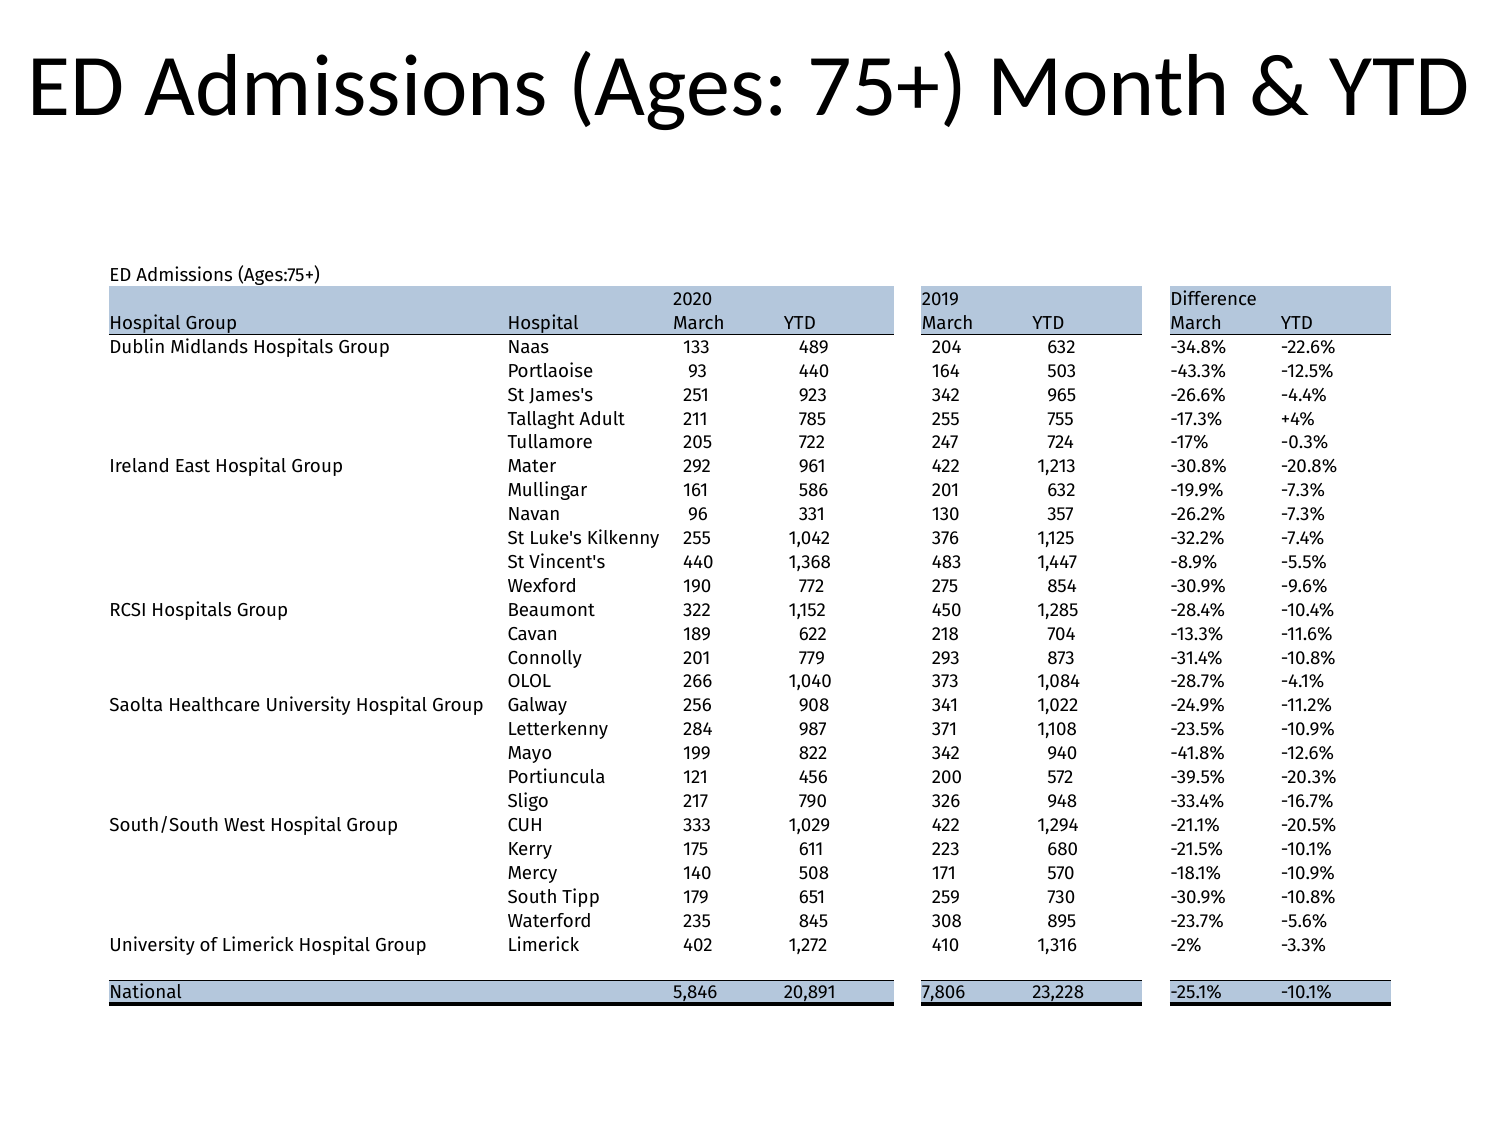

# ED Admissions (Ages: 75+) Month & YTD
| ED Admissions (Ages:75+) |  |  |  |  |  |  |  |  |  |
| --- | --- | --- | --- | --- | --- | --- | --- | --- | --- |
|  |  | 2020 |  |  | 2019 |  |  | Difference |  |
| Hospital Group | Hospital | March | YTD |  | March | YTD |  | March | YTD |
| Dublin Midlands Hospitals Group | Naas | 133 | 489 |  | 204 | 632 |  | -34.8% | -22.6% |
|  | Portlaoise | 93 | 440 |  | 164 | 503 |  | -43.3% | -12.5% |
|  | St James's | 251 | 923 |  | 342 | 965 |  | -26.6% | -4.4% |
|  | Tallaght Adult | 211 | 785 |  | 255 | 755 |  | -17.3% | +4% |
|  | Tullamore | 205 | 722 |  | 247 | 724 |  | -17% | -0.3% |
| Ireland East Hospital Group | Mater | 292 | 961 |  | 422 | 1,213 |  | -30.8% | -20.8% |
|  | Mullingar | 161 | 586 |  | 201 | 632 |  | -19.9% | -7.3% |
|  | Navan | 96 | 331 |  | 130 | 357 |  | -26.2% | -7.3% |
|  | St Luke's Kilkenny | 255 | 1,042 |  | 376 | 1,125 |  | -32.2% | -7.4% |
|  | St Vincent's | 440 | 1,368 |  | 483 | 1,447 |  | -8.9% | -5.5% |
|  | Wexford | 190 | 772 |  | 275 | 854 |  | -30.9% | -9.6% |
| RCSI Hospitals Group | Beaumont | 322 | 1,152 |  | 450 | 1,285 |  | -28.4% | -10.4% |
|  | Cavan | 189 | 622 |  | 218 | 704 |  | -13.3% | -11.6% |
|  | Connolly | 201 | 779 |  | 293 | 873 |  | -31.4% | -10.8% |
|  | OLOL | 266 | 1,040 |  | 373 | 1,084 |  | -28.7% | -4.1% |
| Saolta Healthcare University Hospital Group | Galway | 256 | 908 |  | 341 | 1,022 |  | -24.9% | -11.2% |
|  | Letterkenny | 284 | 987 |  | 371 | 1,108 |  | -23.5% | -10.9% |
|  | Mayo | 199 | 822 |  | 342 | 940 |  | -41.8% | -12.6% |
|  | Portiuncula | 121 | 456 |  | 200 | 572 |  | -39.5% | -20.3% |
|  | Sligo | 217 | 790 |  | 326 | 948 |  | -33.4% | -16.7% |
| South/South West Hospital Group | CUH | 333 | 1,029 |  | 422 | 1,294 |  | -21.1% | -20.5% |
|  | Kerry | 175 | 611 |  | 223 | 680 |  | -21.5% | -10.1% |
|  | Mercy | 140 | 508 |  | 171 | 570 |  | -18.1% | -10.9% |
|  | South Tipp | 179 | 651 |  | 259 | 730 |  | -30.9% | -10.8% |
|  | Waterford | 235 | 845 |  | 308 | 895 |  | -23.7% | -5.6% |
| University of Limerick Hospital Group | Limerick | 402 | 1,272 |  | 410 | 1,316 |  | -2% | -3.3% |
|  |  |  |  |  |  |  |  |  |  |
| National |  | 5,846 | 20,891 |  | 7,806 | 23,228 |  | -25.1% | -10.1% |